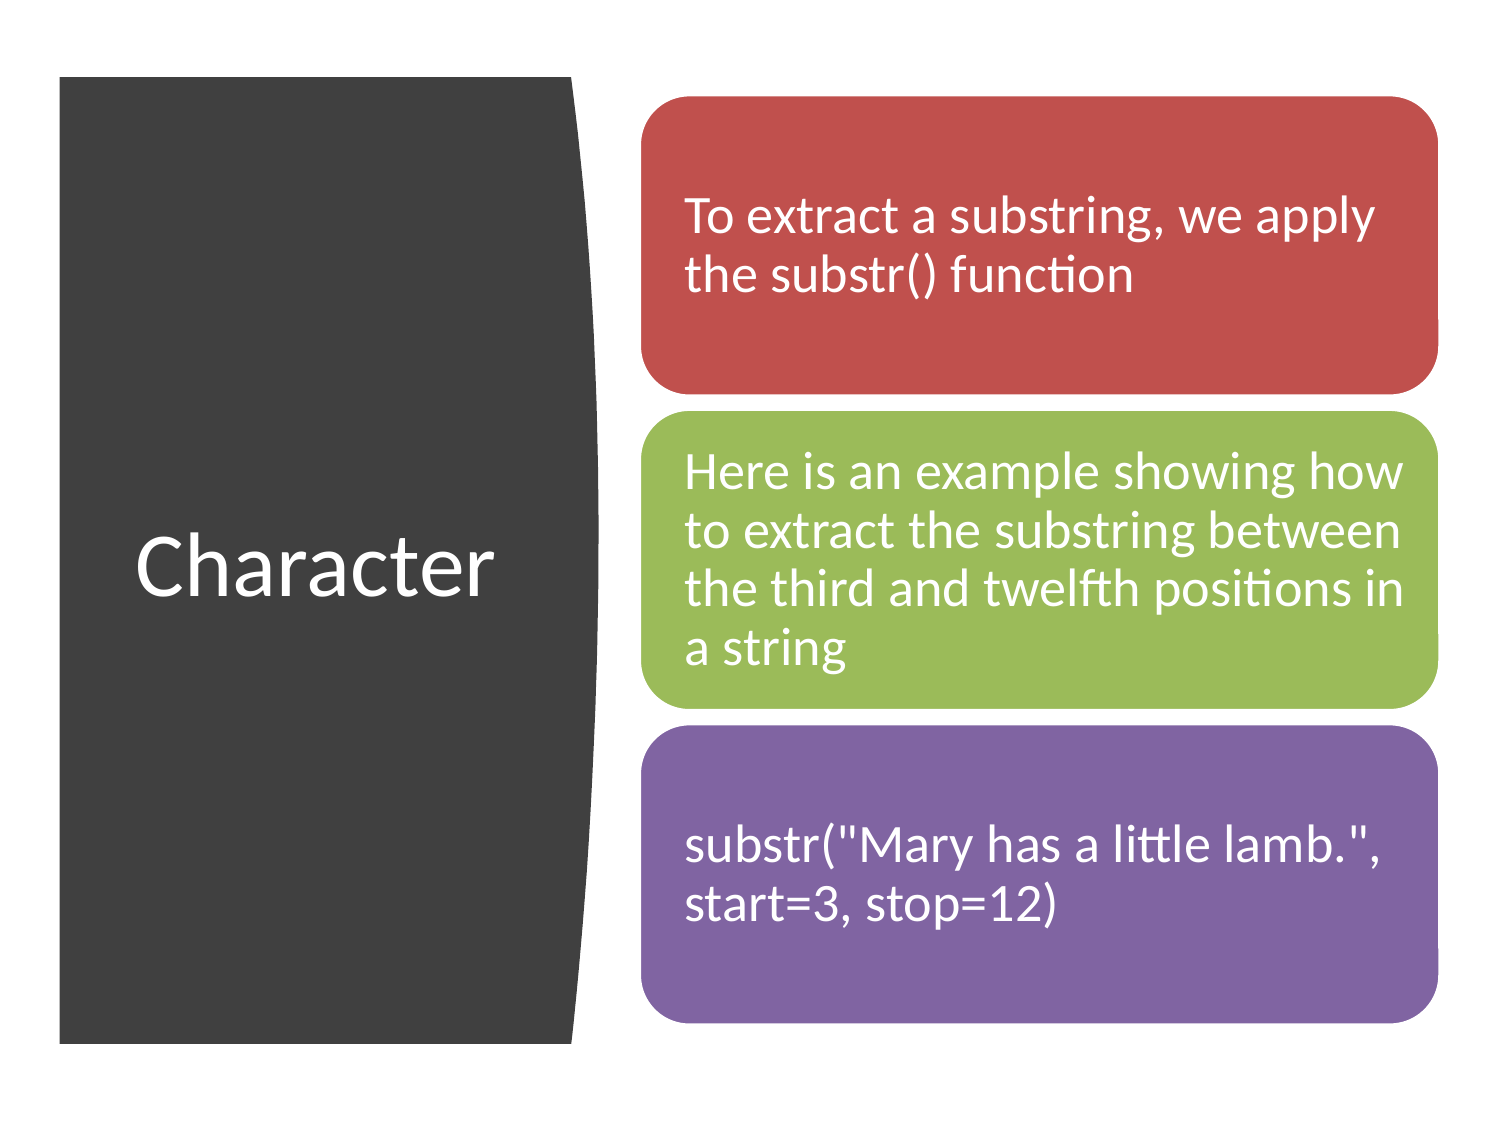

To extract a substring, we apply the substr() function
Here is an example showing how to extract the substring between the third and twelfth positions in a string
substr("Mary has a little lamb.", start=3, stop=12)

# Character